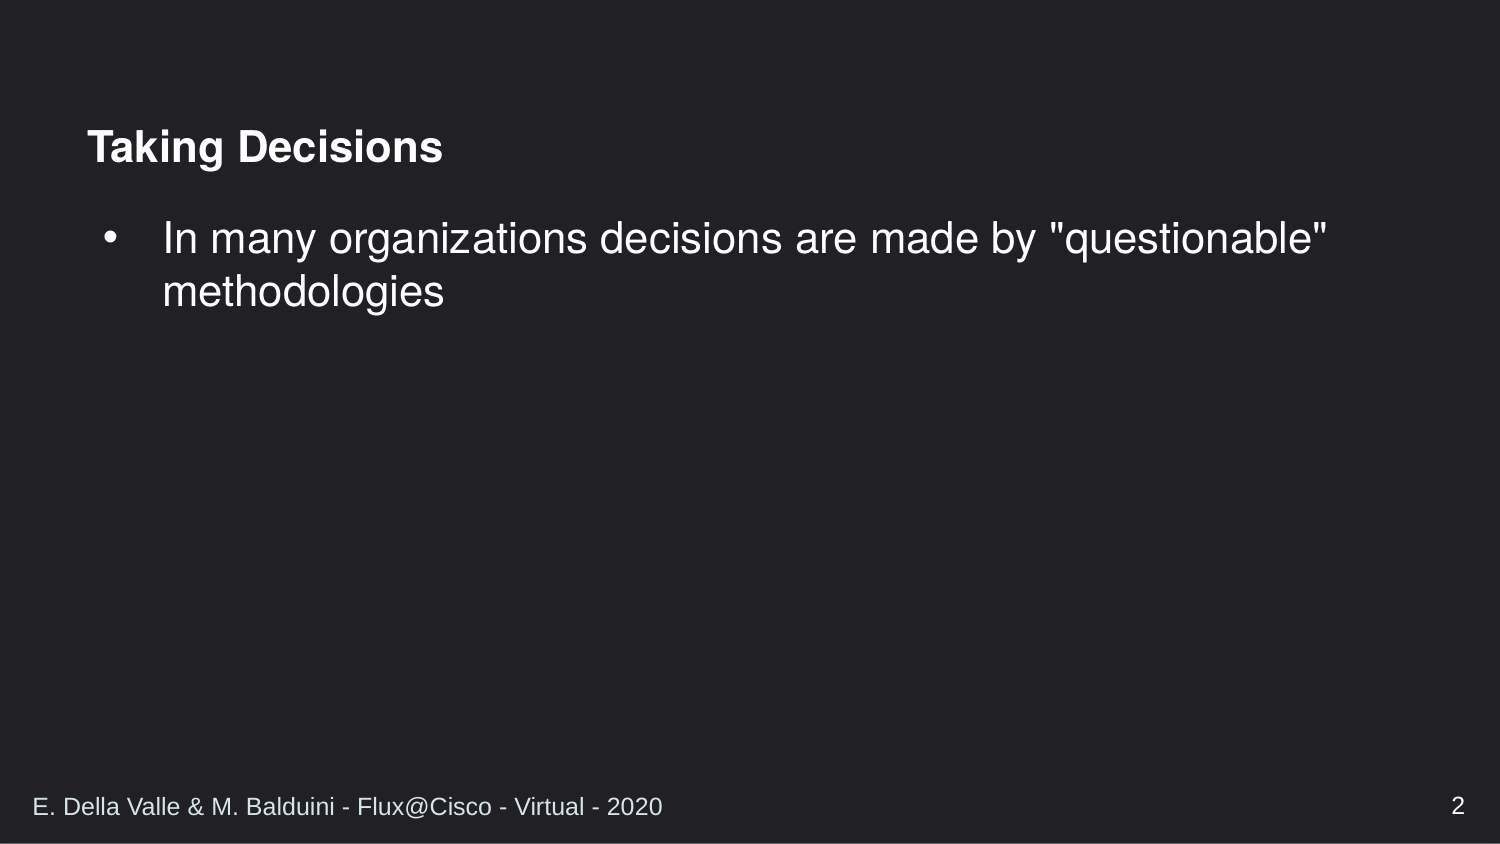

# Taking Decisions
In many organizations decisions are made by "questionable" methodologies
2
E. Della Valle & M. Balduini - Flux@Cisco - Virtual - 2020